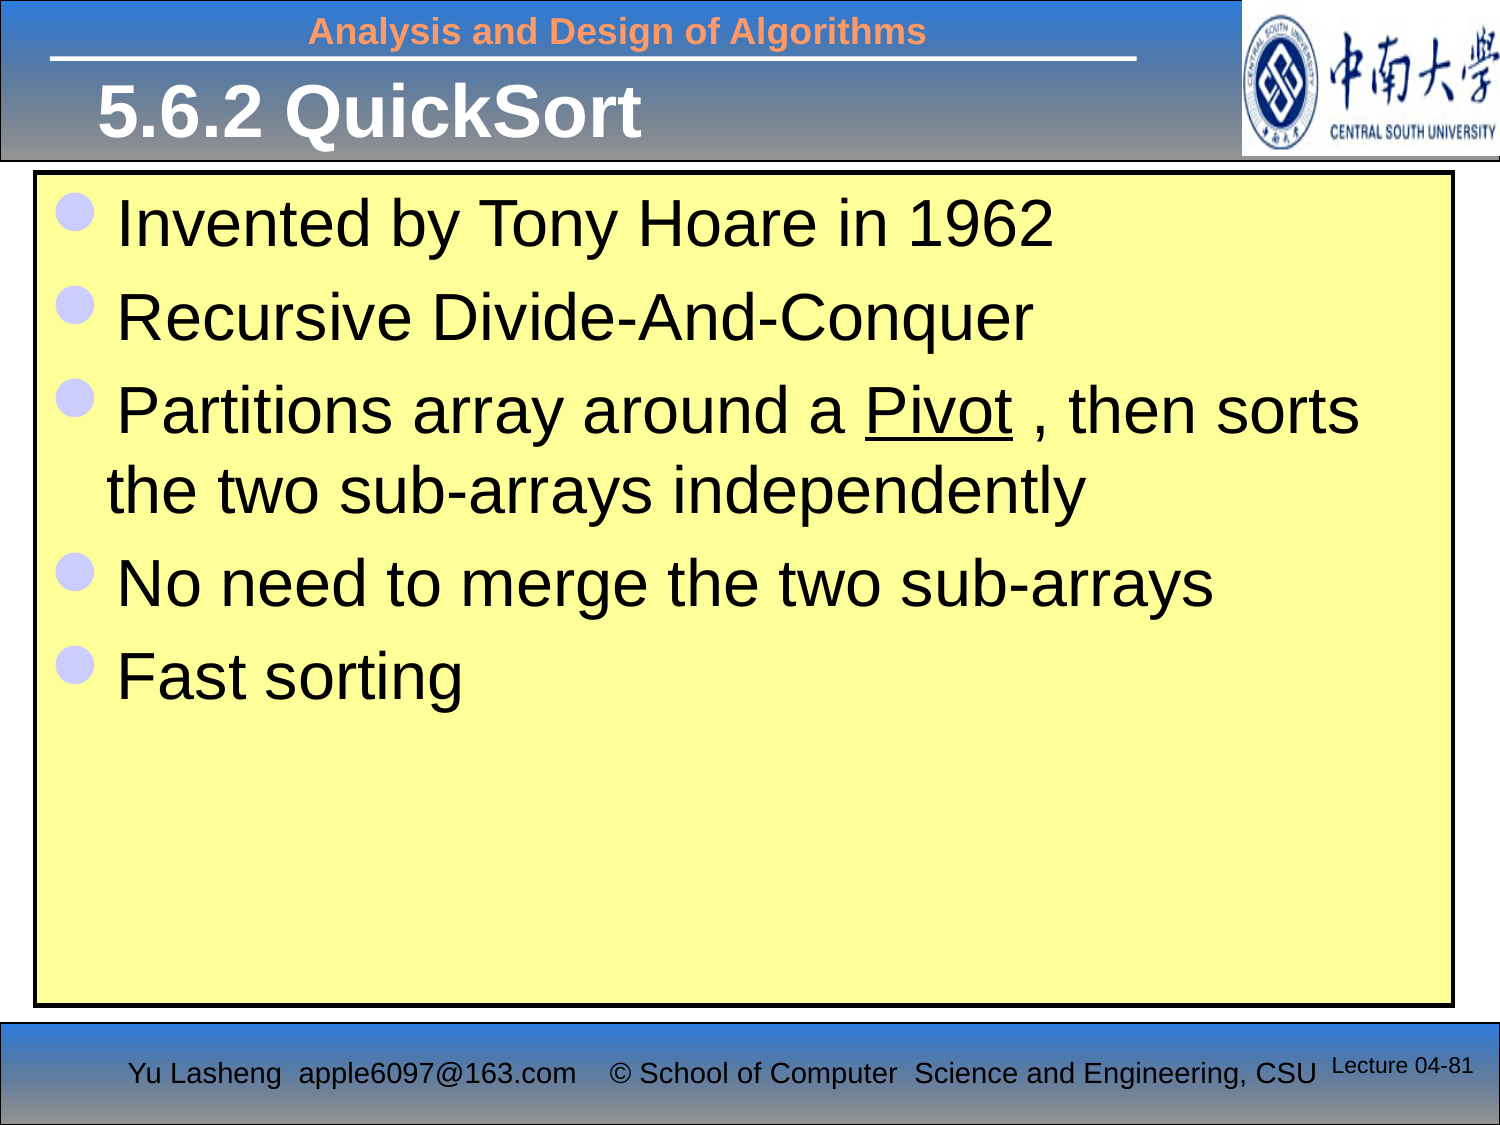

# 5.6.2 QuickSort (a) Methodology
Invented by Tony Hoare in 1962
Recursive Divide-And-Conquer
Partitions array around a Pivot , then sorts the two sub-arrays independently
No need to merge the two sub-arrays
Fast sorting
Lecture 04-81